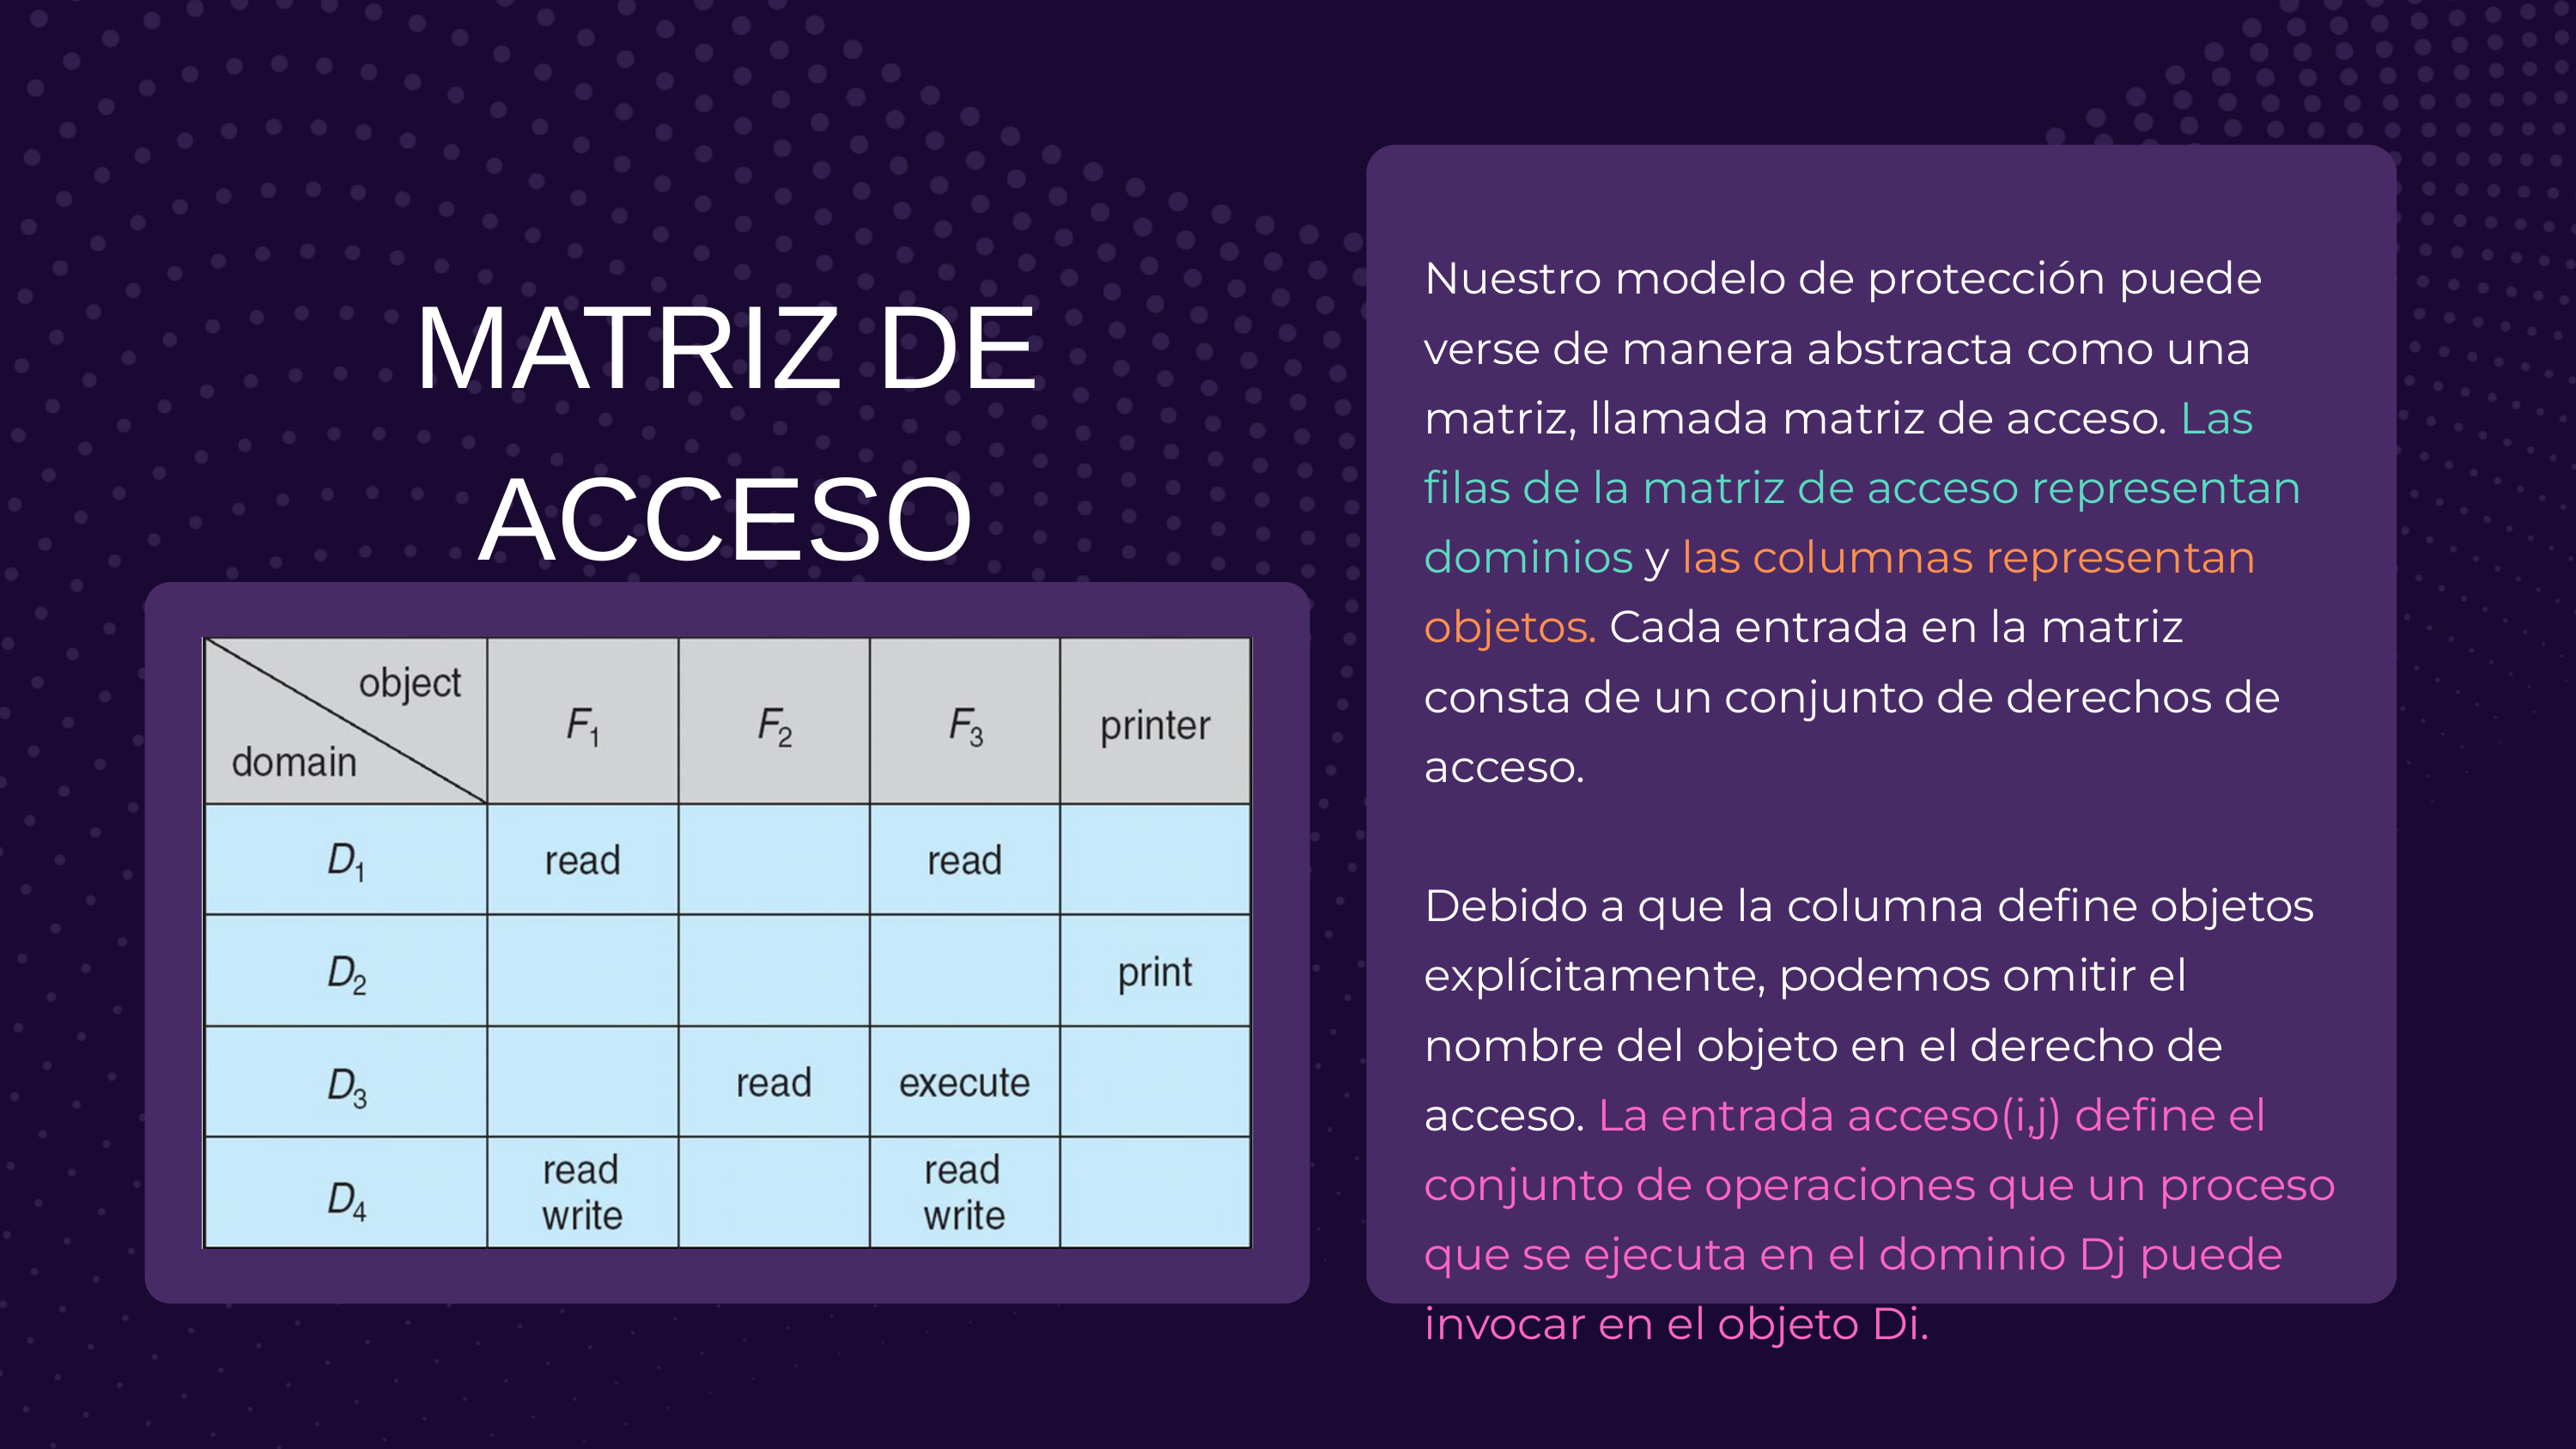

Nuestro modelo de protección puede verse de manera abstracta como una matriz, llamada matriz de acceso. Las filas de la matriz de acceso representan dominios y las columnas representan objetos. Cada entrada en la matriz consta de un conjunto de derechos de acceso.

Debido a que la columna define objetos explícitamente, podemos omitir el nombre del objeto en el derecho de acceso. La entrada acceso(i,j) define el conjunto de operaciones que un proceso que se ejecuta en el dominio Dj puede invocar en el objeto Di.
MATRIZ DE ACCESO